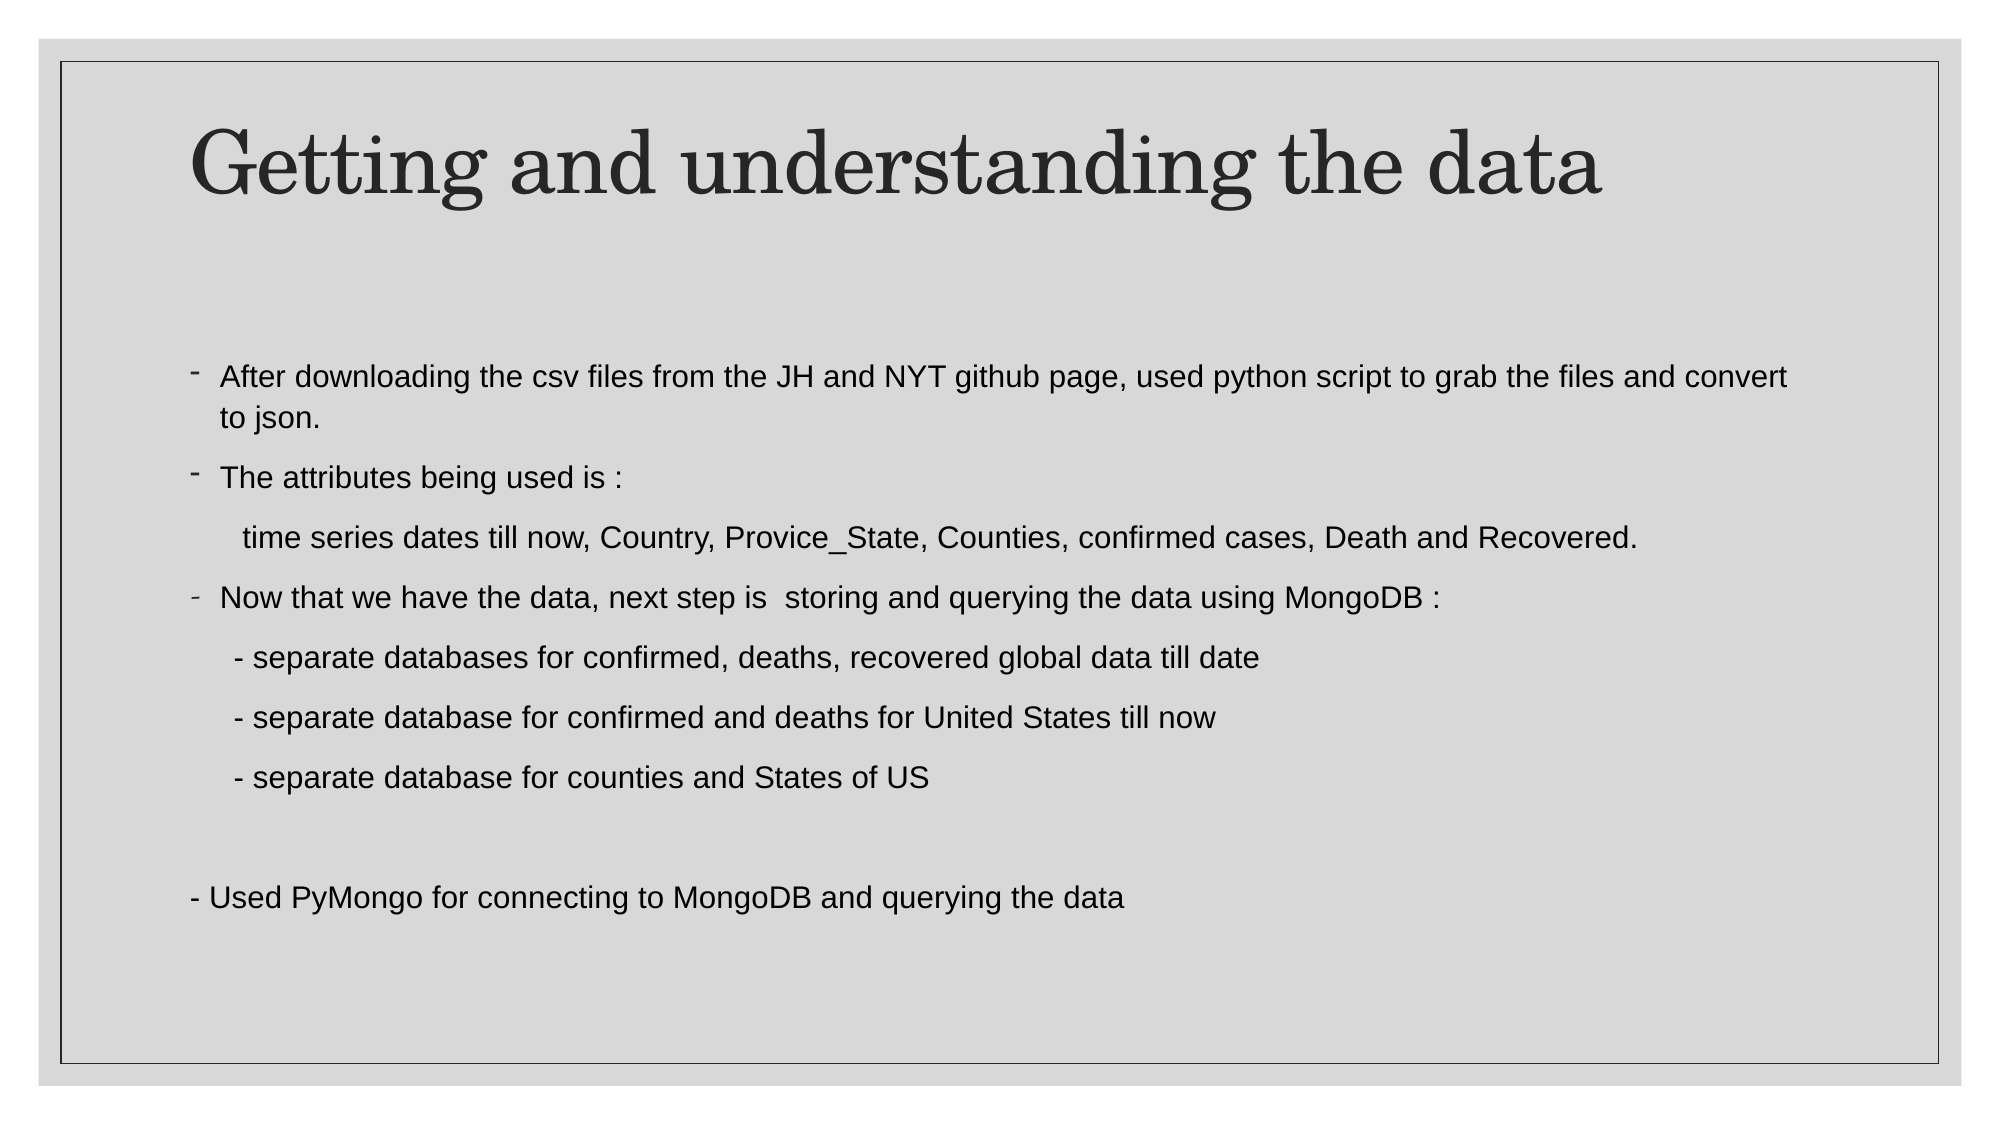

# Getting and understanding the data
After downloading the csv files from the JH and NYT github page, used python script to grab the files and convert to json.
The attributes being used is :
      time series dates till now, Country, Provice_State, Counties, confirmed cases, Death and Recovered.
Now that we have the data, next step is  storing and querying the data using MongoDB :
     - separate databases for confirmed, deaths, recovered global data till date
     - separate database for confirmed and deaths for United States till now
     - separate database for counties and States of US

- Used PyMongo for connecting to MongoDB and querying the data